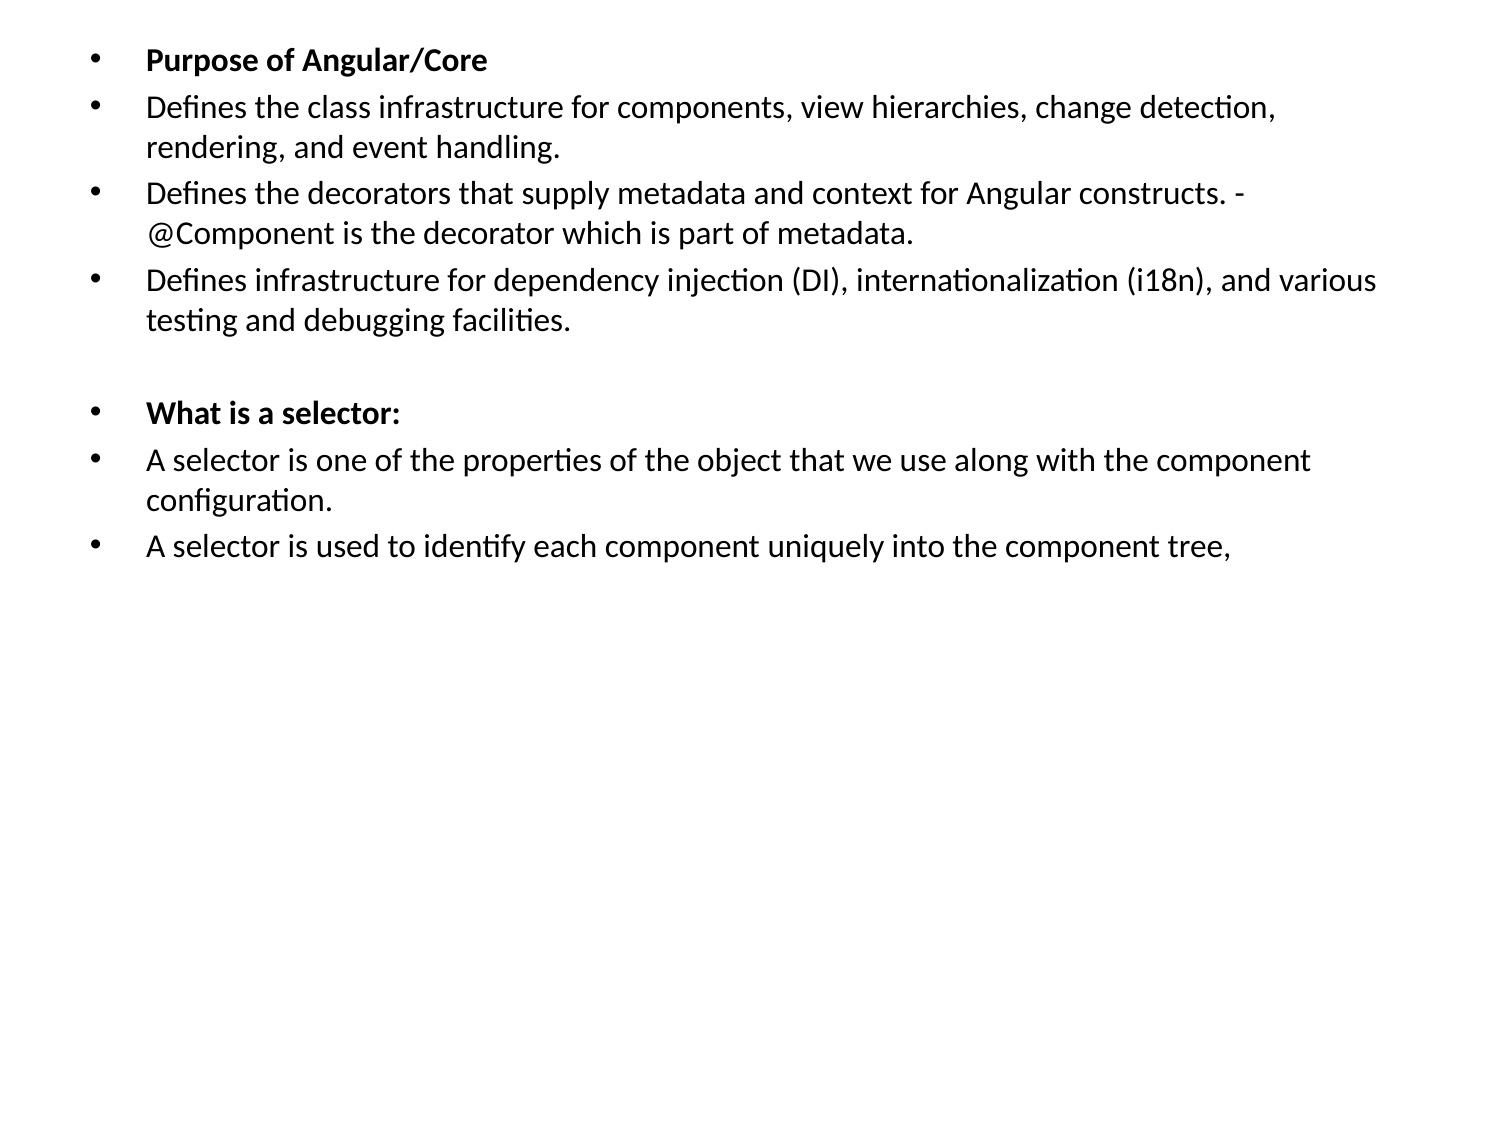

# Purpose of Angular/Core
Defines the class infrastructure for components, view hierarchies, change detection, rendering, and event handling.
Defines the decorators that supply metadata and context for Angular constructs. - @Component is the decorator which is part of metadata.
Defines infrastructure for dependency injection (DI), internationalization (i18n), and various testing and debugging facilities.

What is a selector:
A selector is one of the properties of the object that we use along with the component configuration.
A selector is used to identify each component uniquely into the component tree,